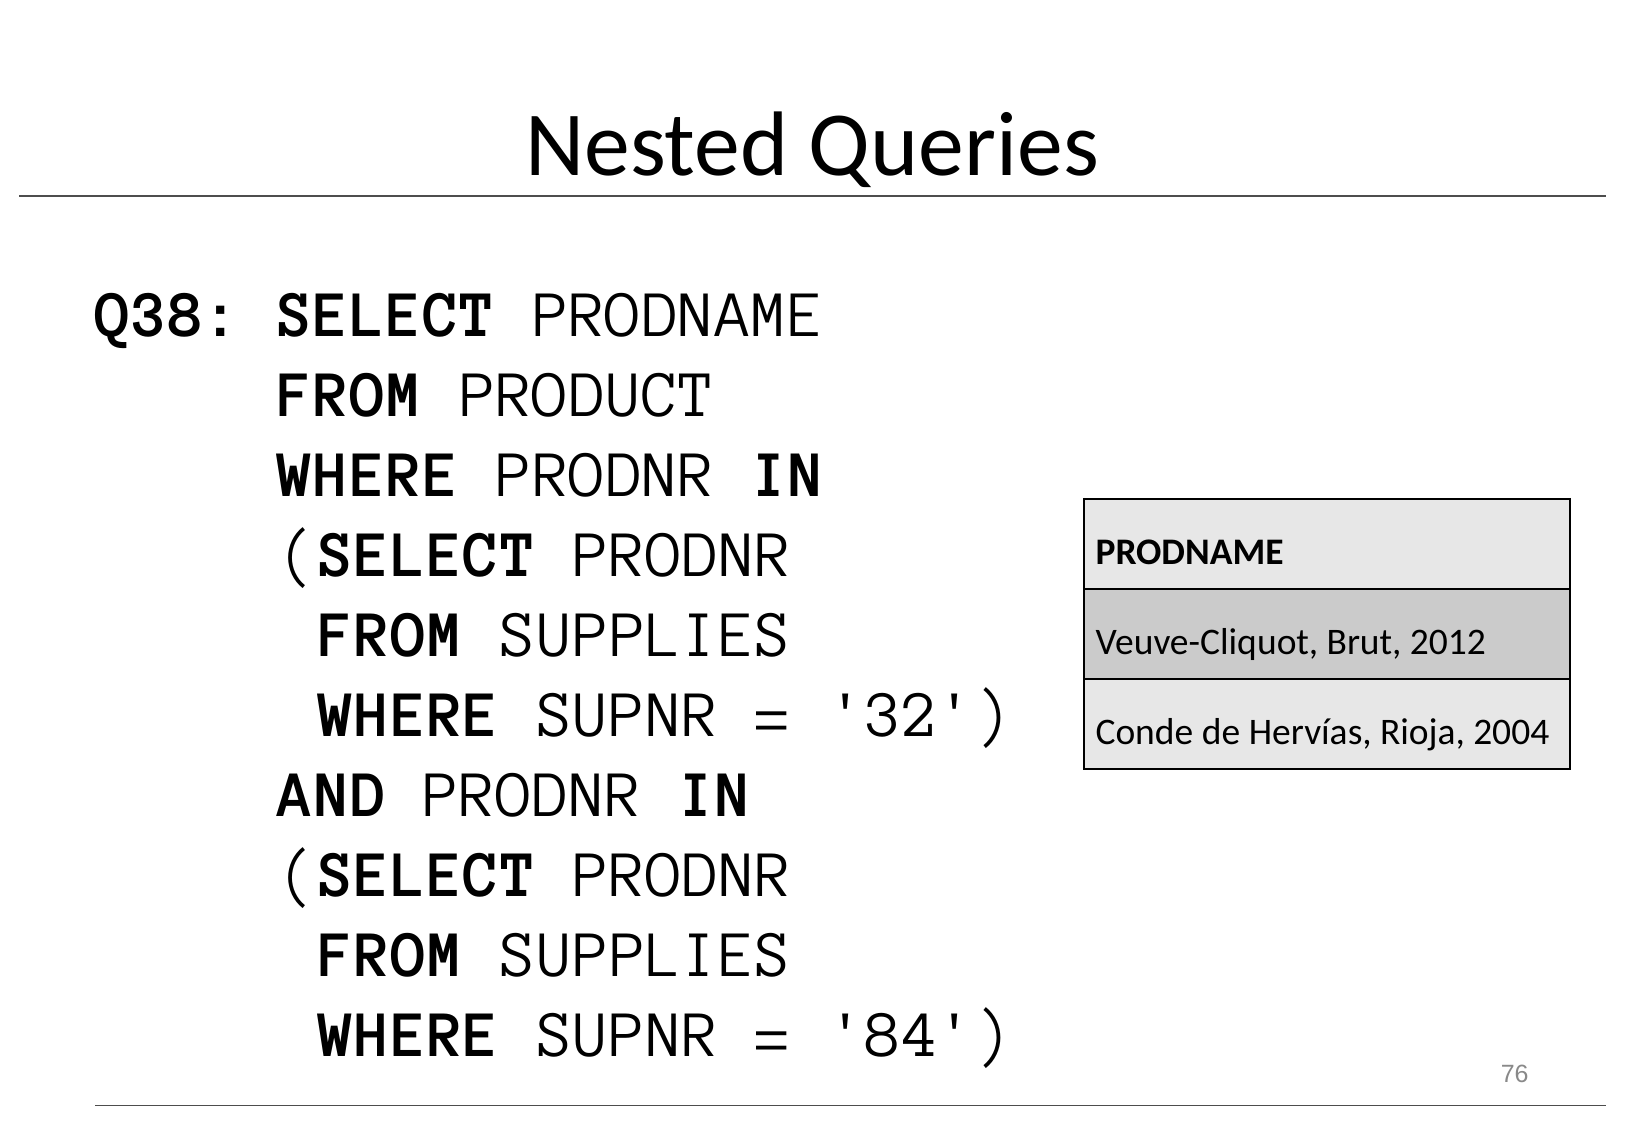

# Nested Queries
Q38: SELECT PRODNAME
     FROM PRODUCT
     WHERE PRODNR IN
	 (SELECT PRODNR
	  FROM SUPPLIES
	  WHERE SUPNR = '32')
     AND PRODNR IN
	 (SELECT PRODNR
	  FROM SUPPLIES
	  WHERE SUPNR = '84')

| PRODNAME |
| --- |
| Veuve-Cliquot, Brut, 2012 |
| Conde de Hervías, Rioja, 2004 |
76